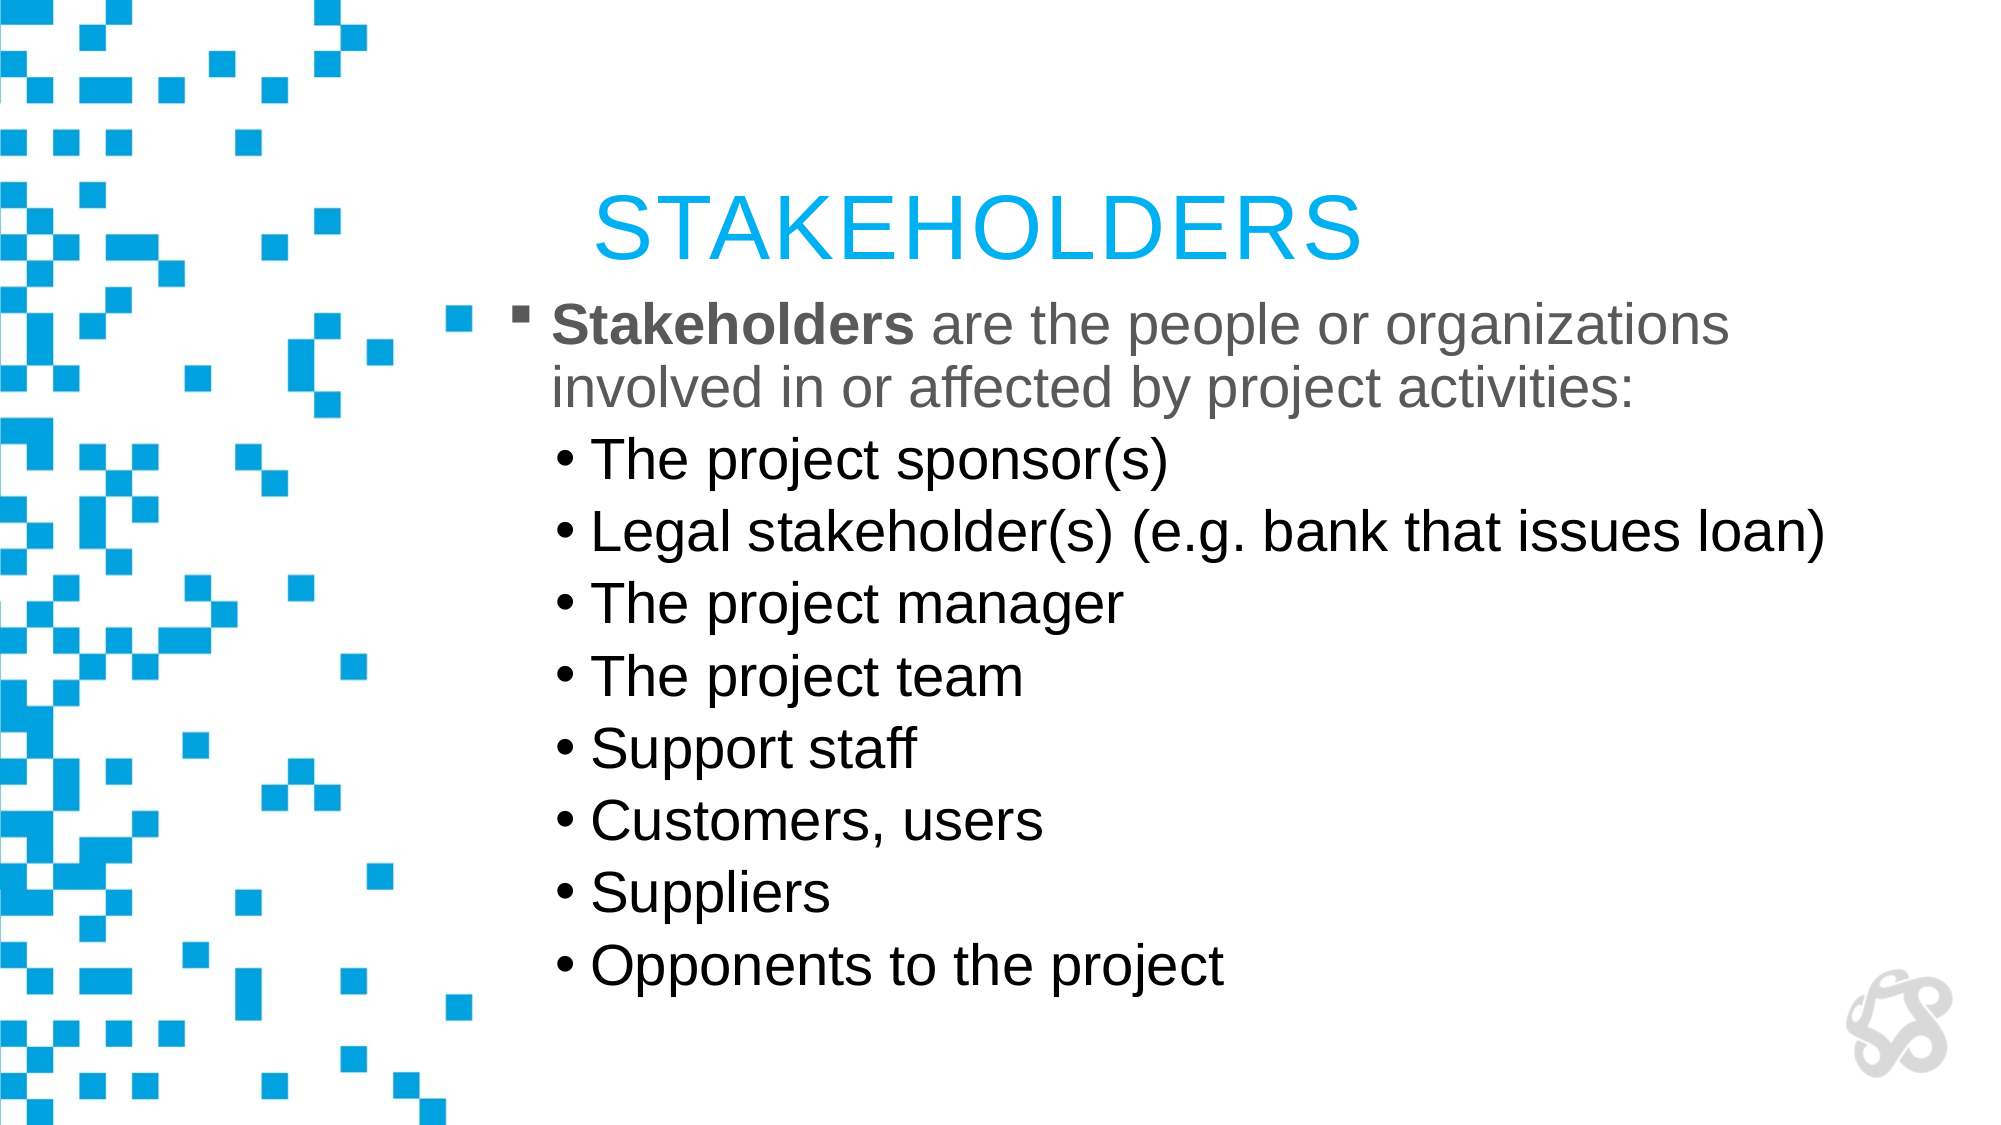

# Stakeholders
Stakeholders are the people or organizations involved in or affected by project activities:
The project sponsor(s)
Legal stakeholder(s) (e.g. bank that issues loan)
The project manager
The project team
Support staff
Customers, users
Suppliers
Opponents to the project